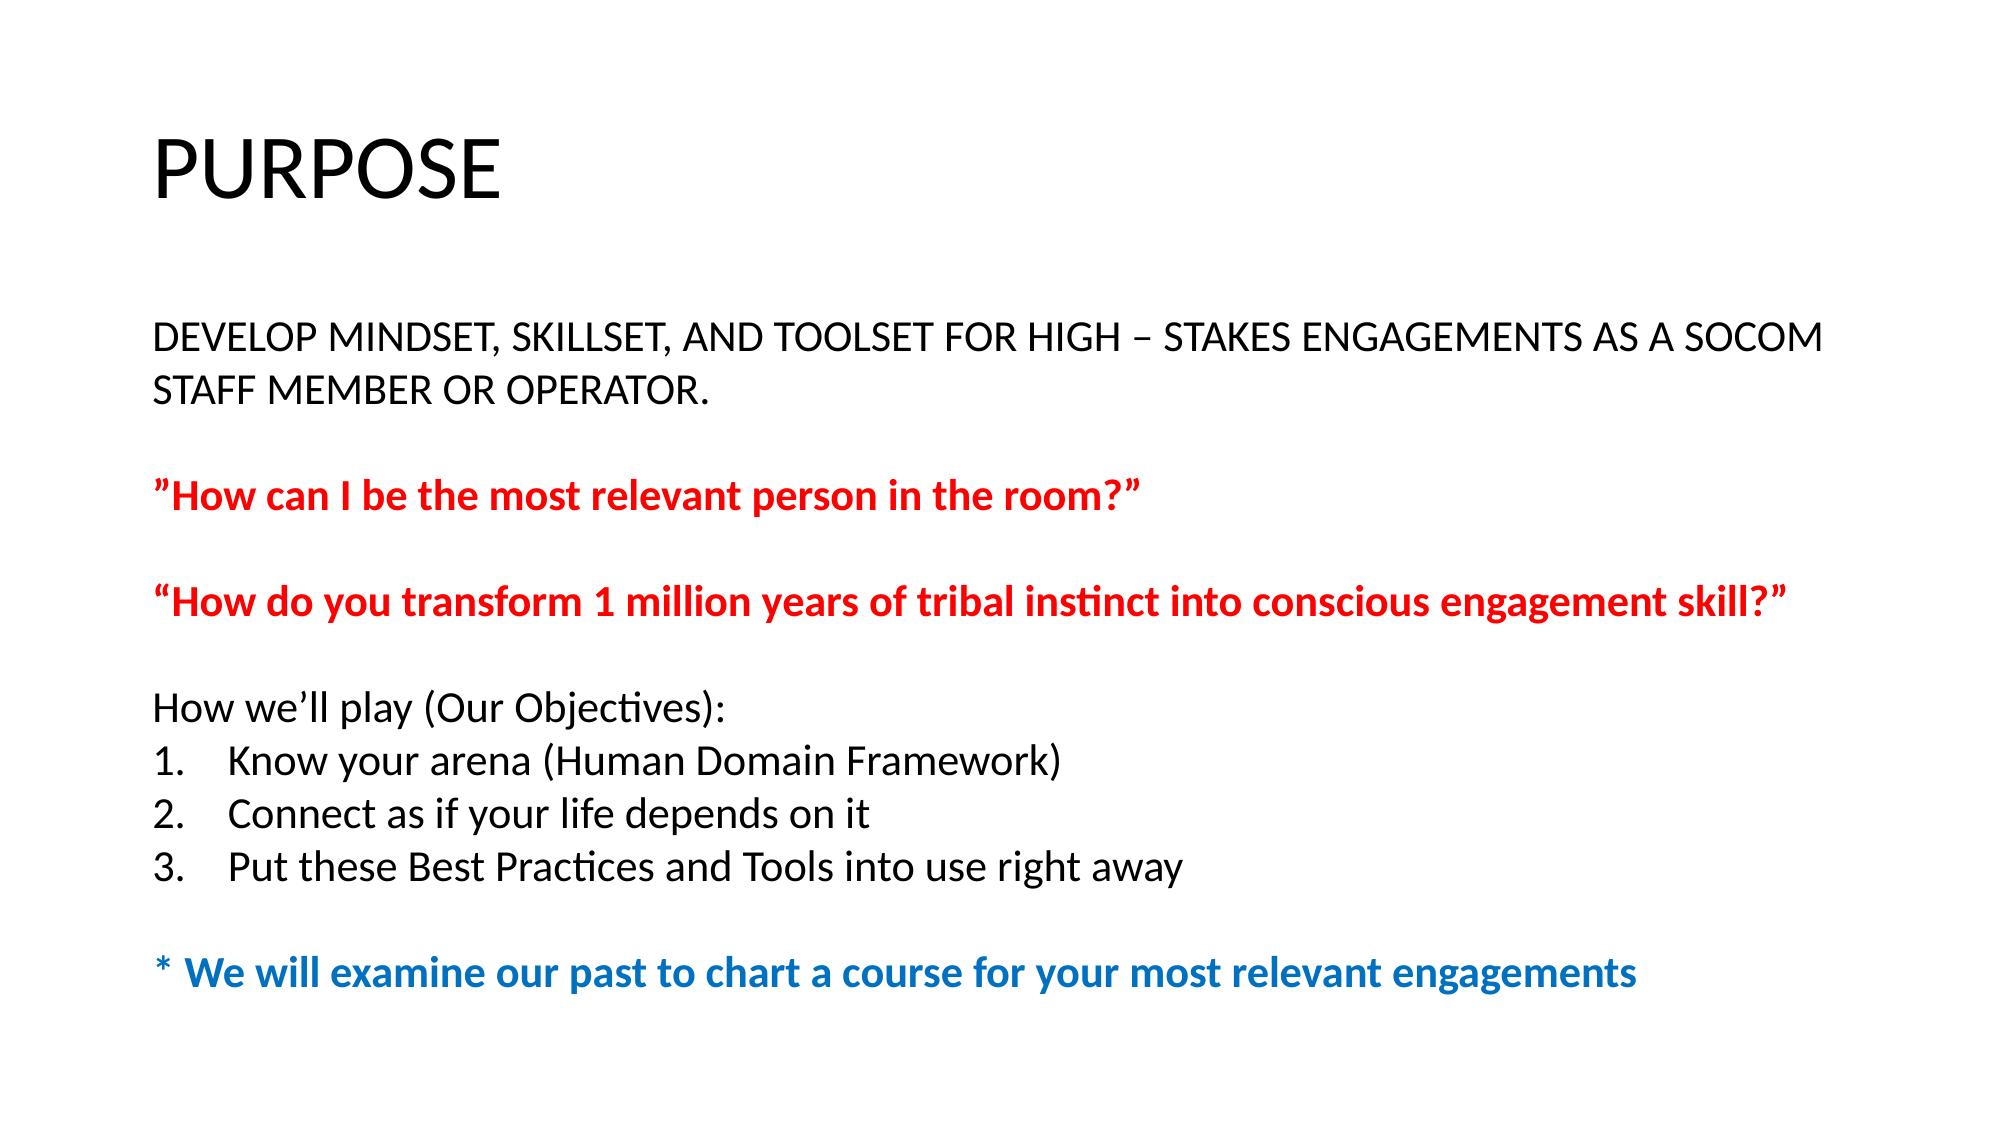

# PURPOSE
DEVELOP MINDSET, SKILLSET, AND TOOLSET FOR HIGH – STAKES ENGAGEMENTS AS A SOCOM STAFF MEMBER OR OPERATOR.

”How can I be the most relevant person in the room?”

“How do you transform 1 million years of tribal instinct into conscious engagement skill?”

How we’ll play (Our Objectives):
Know your arena (Human Domain Framework)
Connect as if your life depends on it
Put these Best Practices and Tools into use right away

* We will examine our past to chart a course for your most relevant engagements